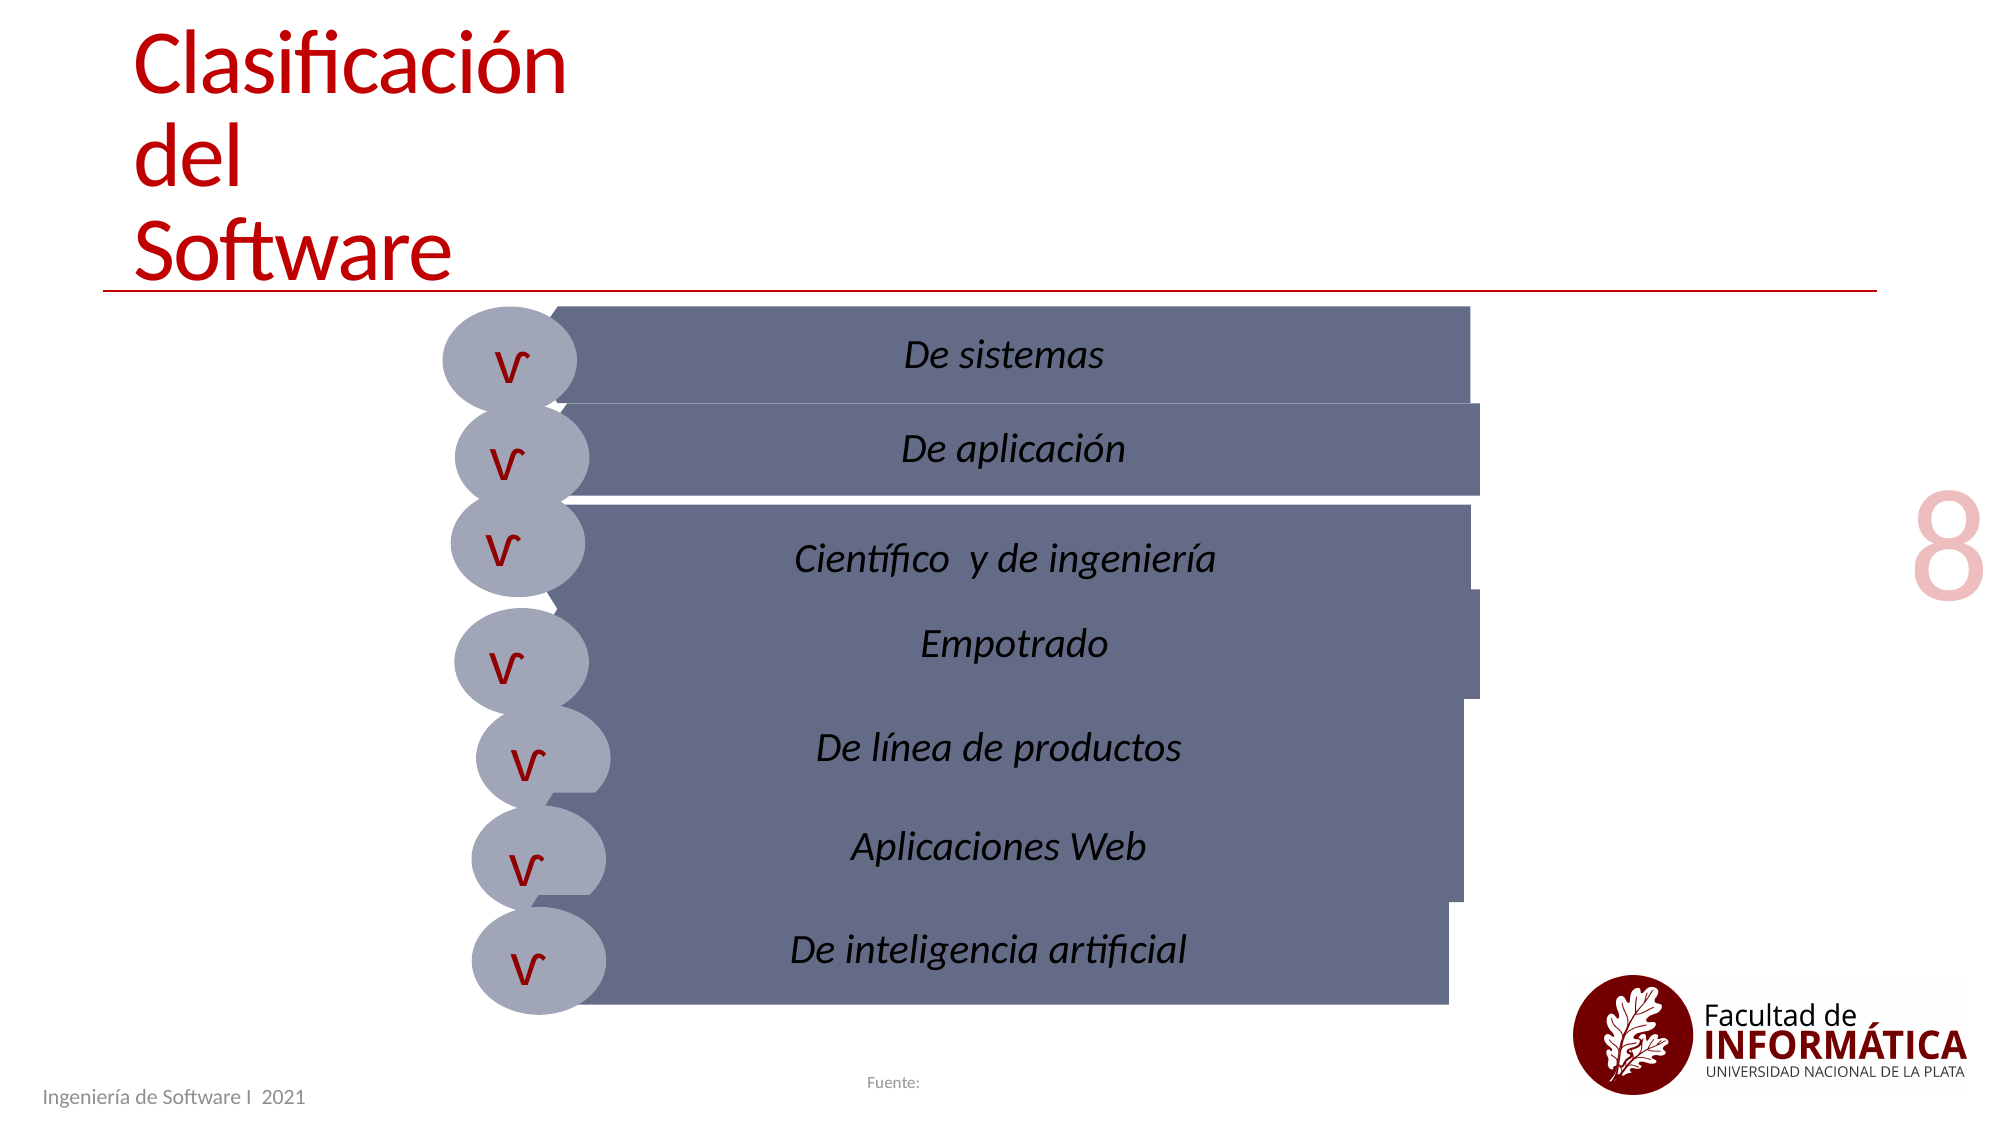

# Clasificación del Software
De sistemas

ⱱ

ⱱ
De aplicación
8

ⱱ
Científico  y de ingeniería
Empotrado

ⱱ
De línea de productos

ⱱ
Aplicaciones Web

ⱱ
De inteligencia artificial

ⱱ
Ingeniería de Software I  2021